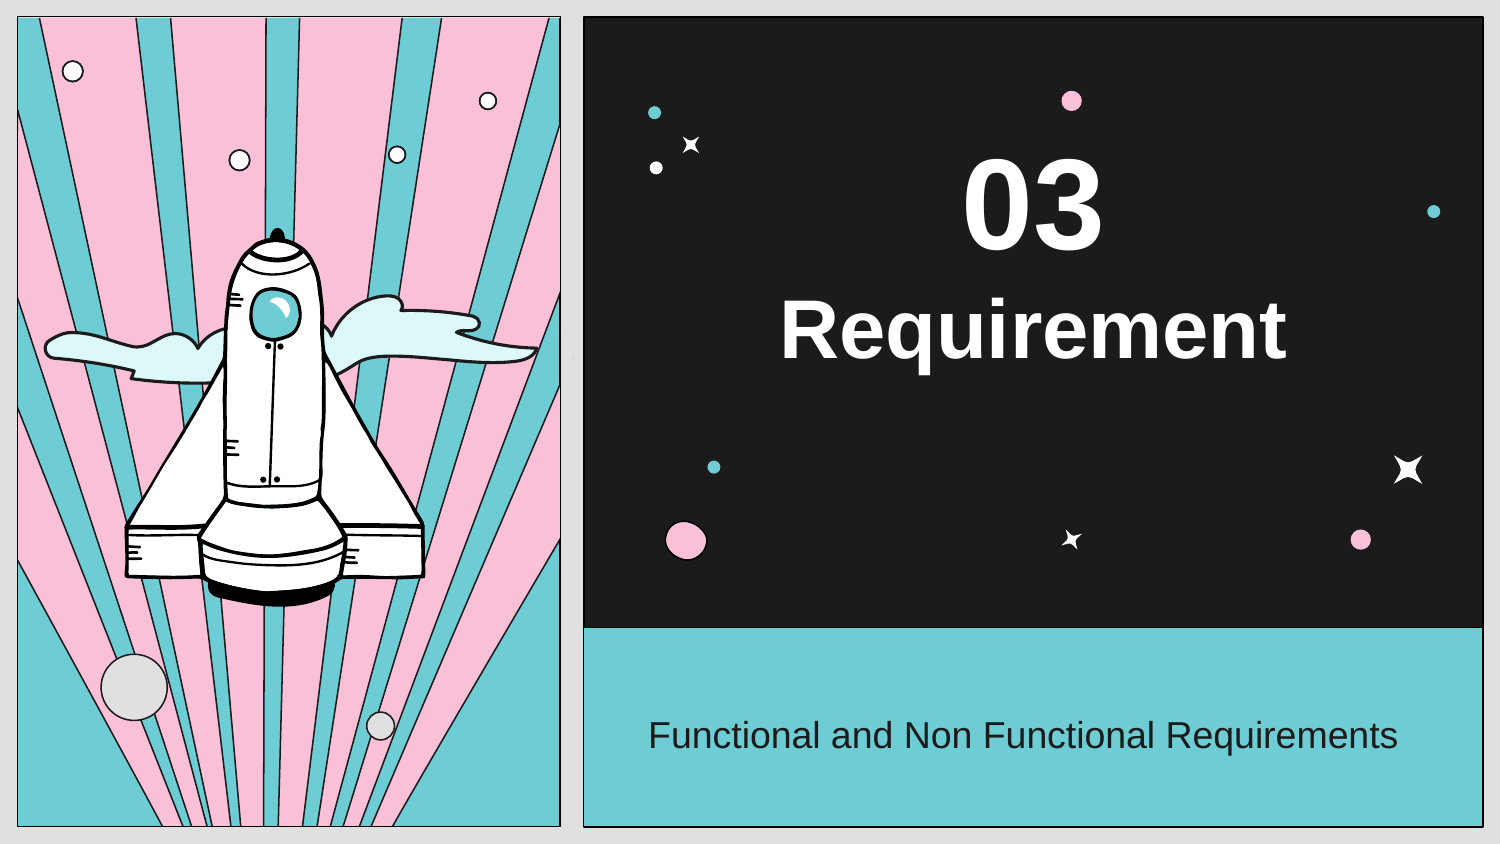

03
Requirement
# Functional and Non Functional Requirements